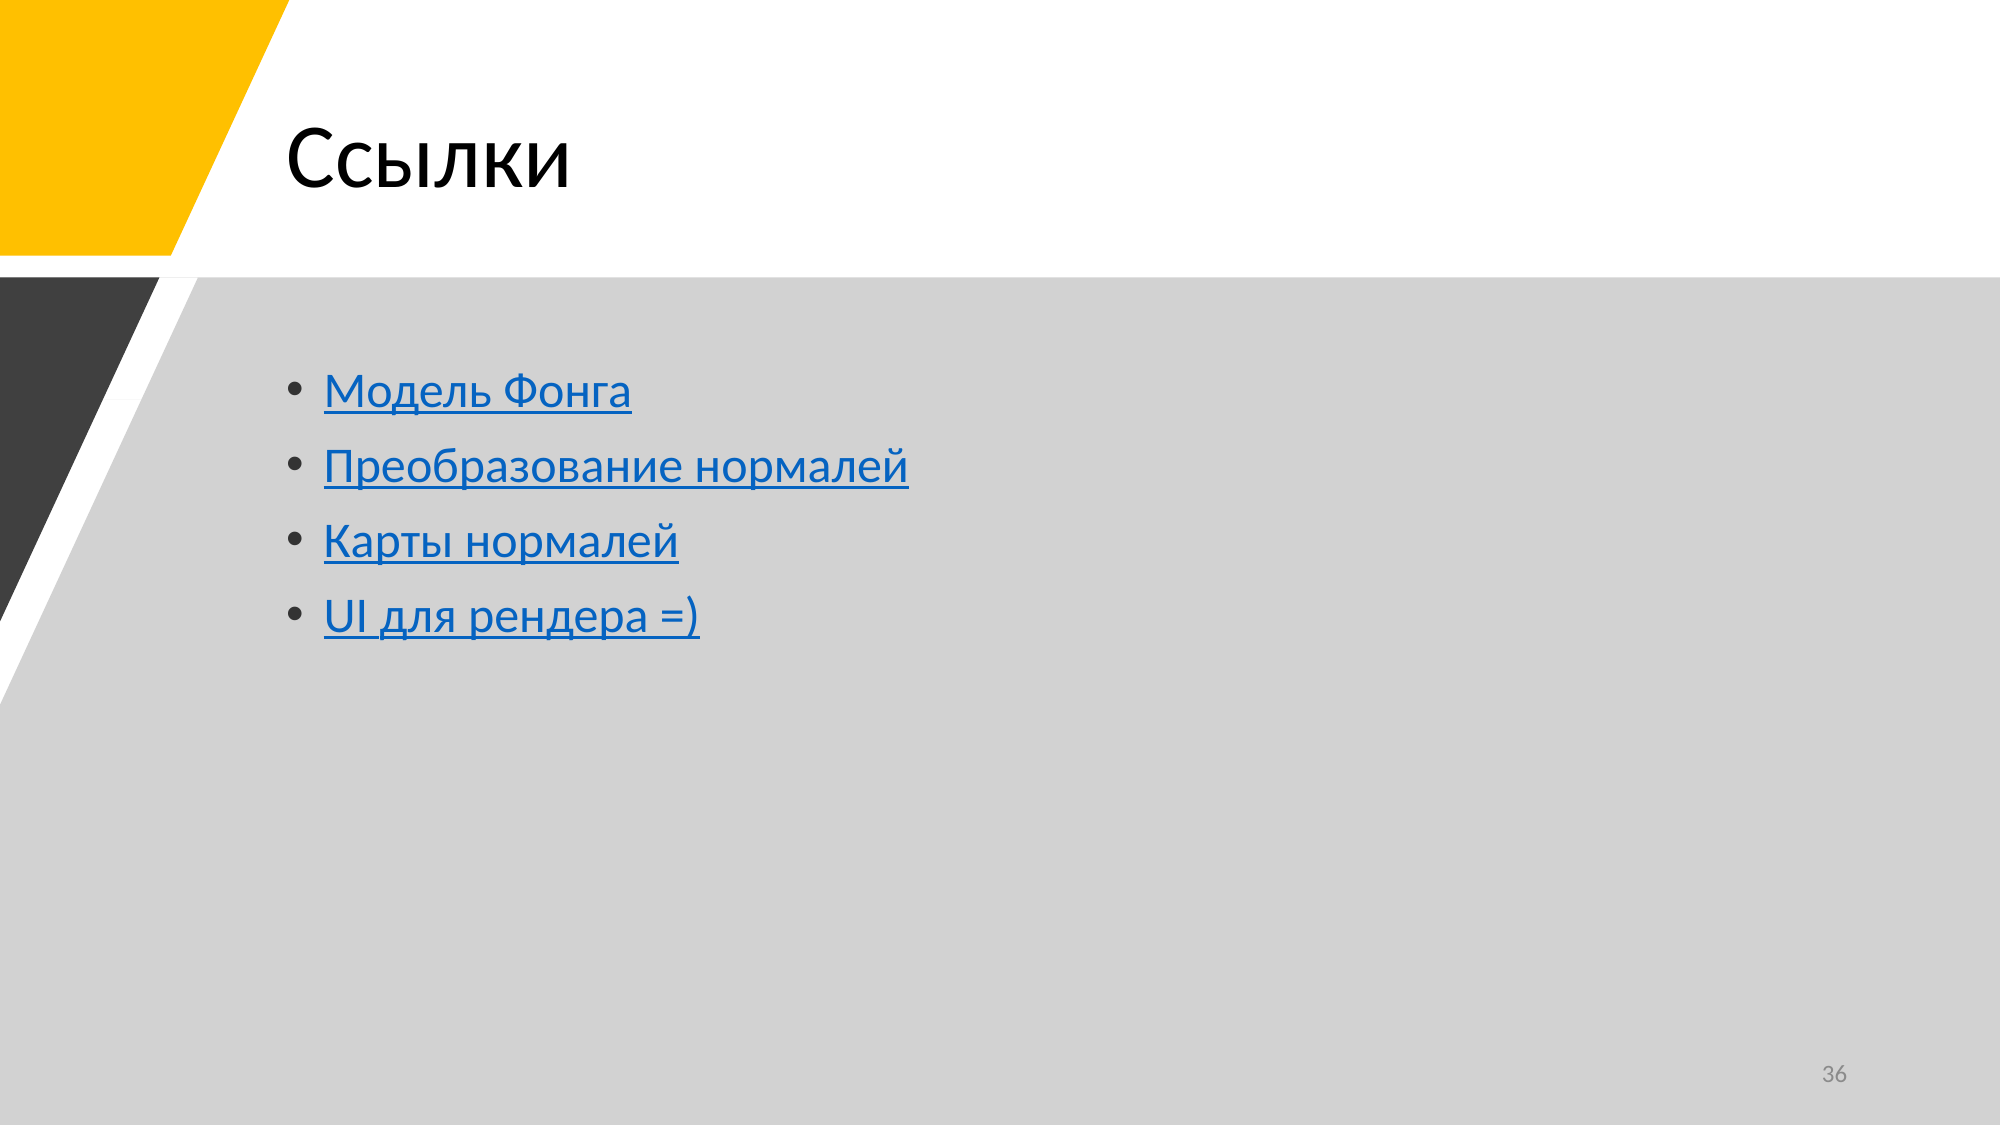

# Ссылки

Модель Фонга
Преобразование нормалей
Карты нормалей
UI для рендера =)
36